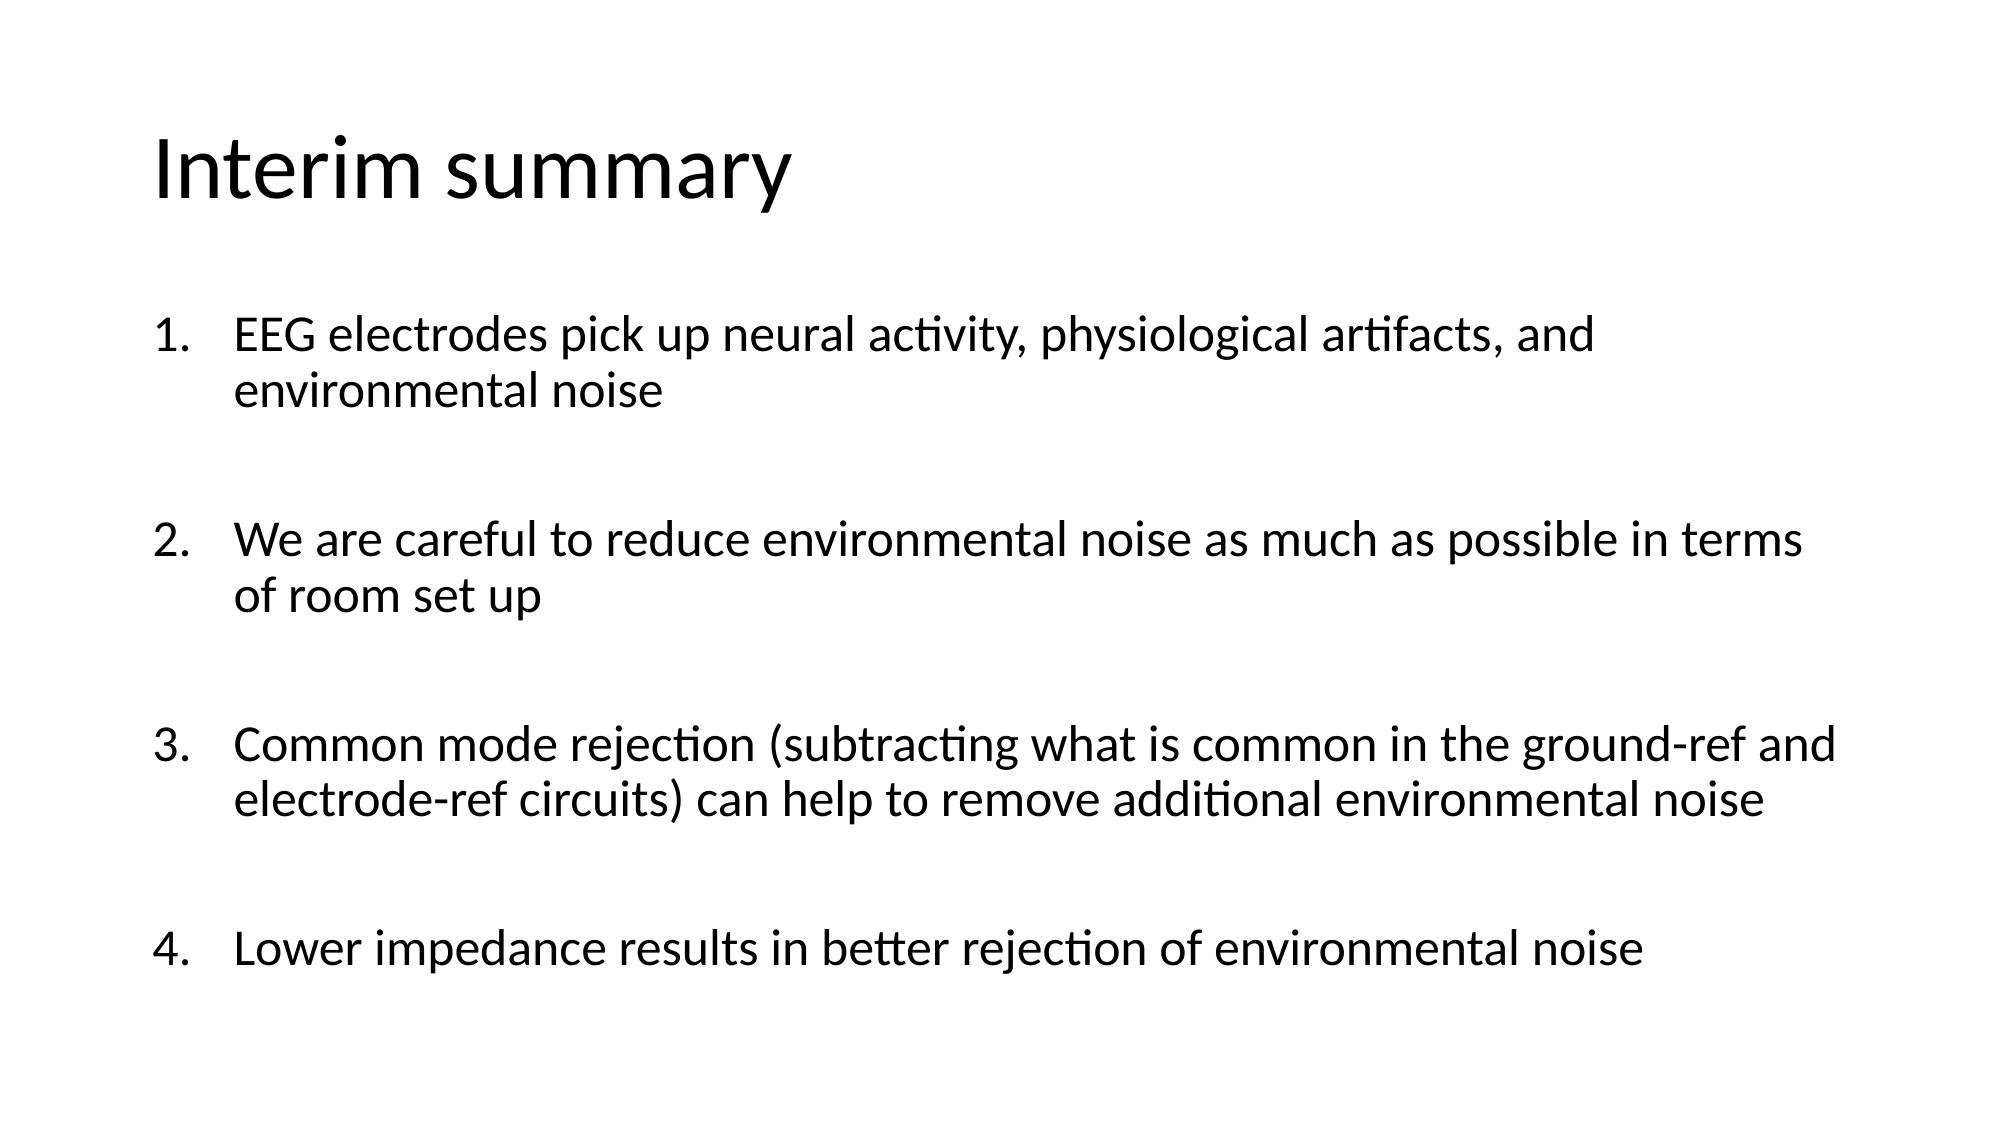

# Interim summary
EEG electrodes pick up neural activity, physiological artifacts, and environmental noise

We are careful to reduce environmental noise as much as possible in terms of room set up

Common mode rejection (subtracting what is common in the ground-ref and electrode-ref circuits) can help to remove additional environmental noise

Lower impedance results in better rejection of environmental noise